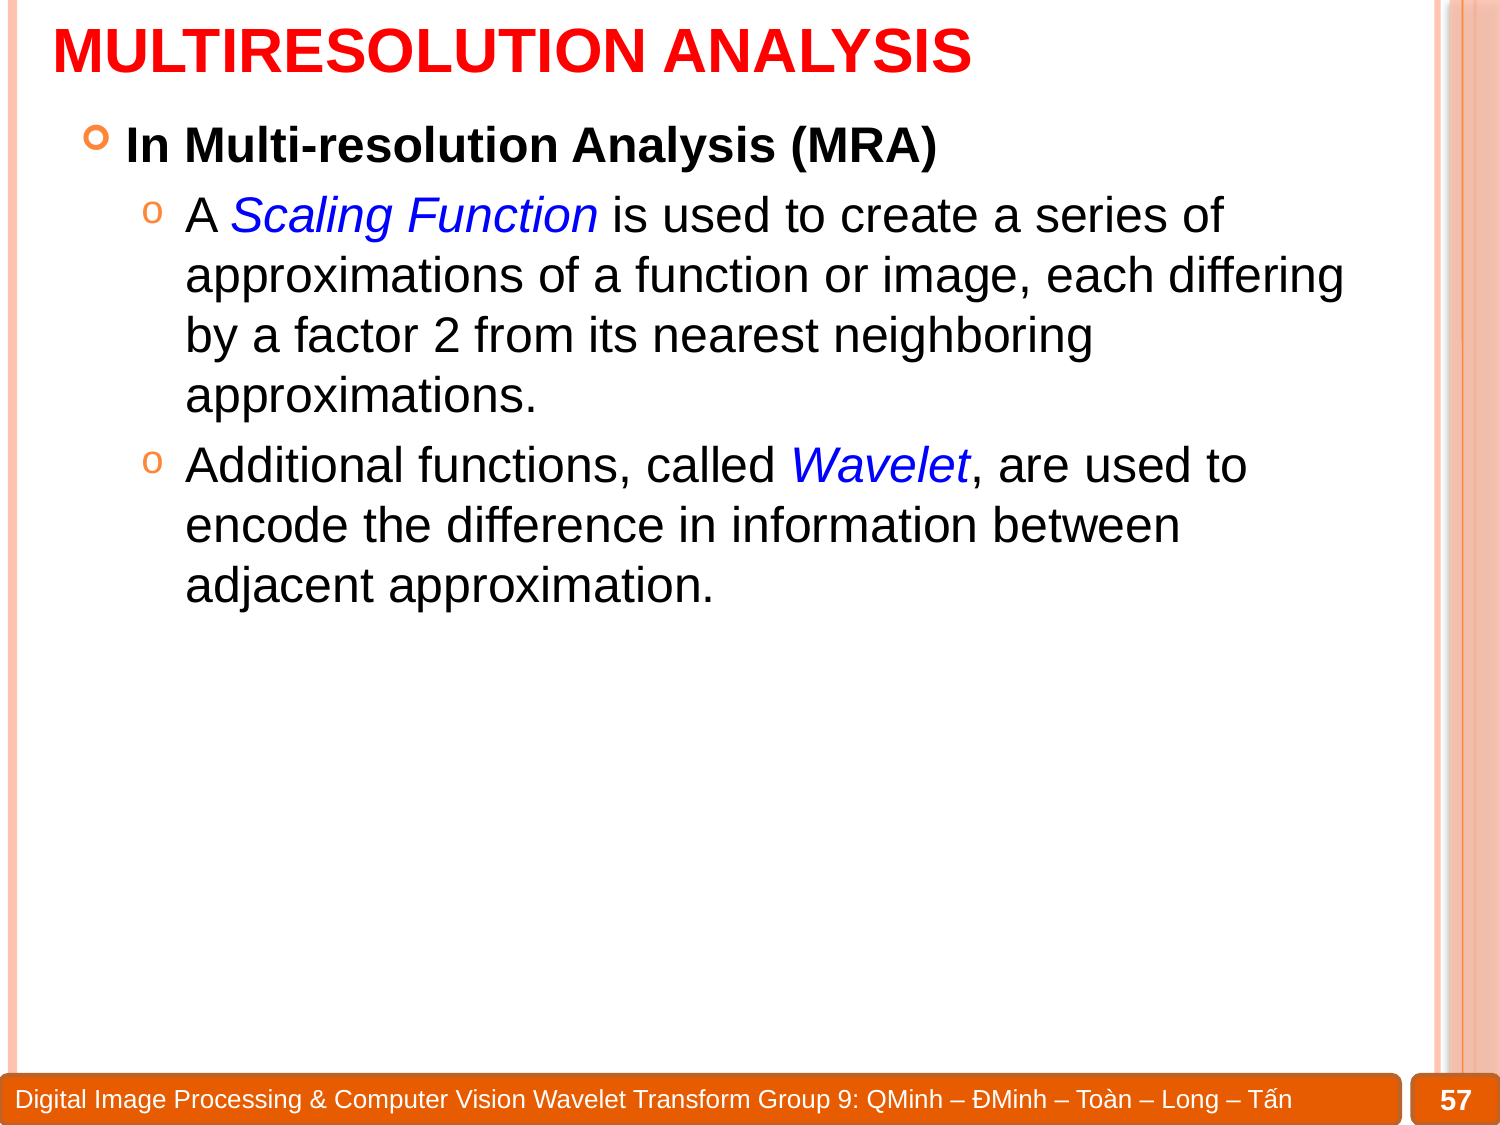

# MULTIRESOLUTION ANALYSIS
In Multi-resolution Analysis (MRA)
A Scaling Function is used to create a series of approximations of a function or image, each differing by a factor 2 from its nearest neighboring approximations.
Additional functions, called Wavelet, are used to encode the difference in information between adjacent approximation.
57